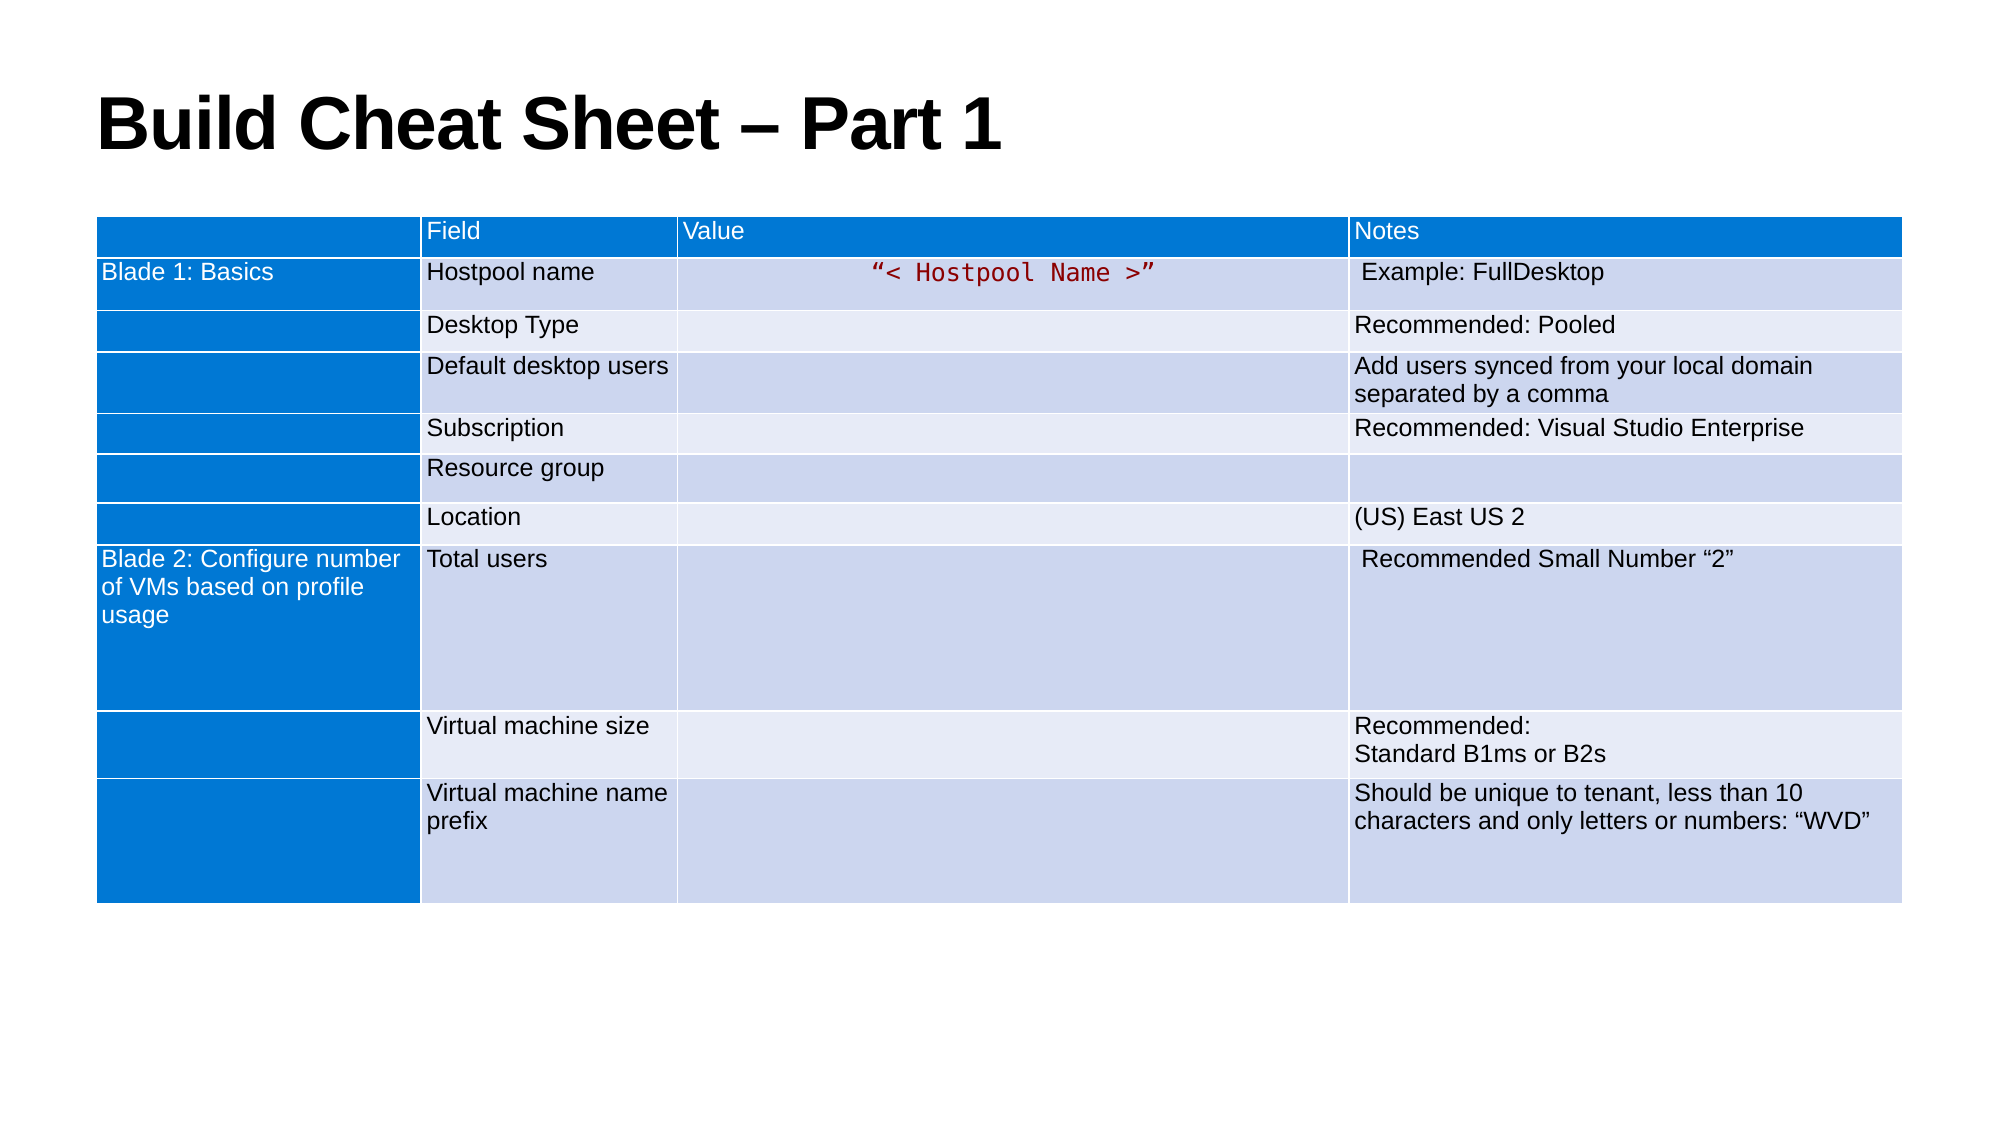

# Build Cheat Sheet – Part 1
|  | Field | Value | Notes |
| --- | --- | --- | --- |
| Blade 1: Basics | Hostpool name | “< Hostpool Name >” | Example: FullDesktop |
|  | Desktop Type |  | Recommended: Pooled |
|  | Default desktop users |  | Add users synced from your local domain separated by a comma |
|  | Subscription |  | Recommended: Visual Studio Enterprise |
|  | Resource group |  |  |
|  | Location |  | (US) East US 2 |
| Blade 2: Configure number of VMs based on profile usage | Total users |  | Recommended Small Number “2” |
|  | Virtual machine size |  | Recommended: Standard B1ms or B2s |
|  | Virtual machine name prefix |  | Should be unique to tenant, less than 10 characters and only letters or numbers: “WVD” |